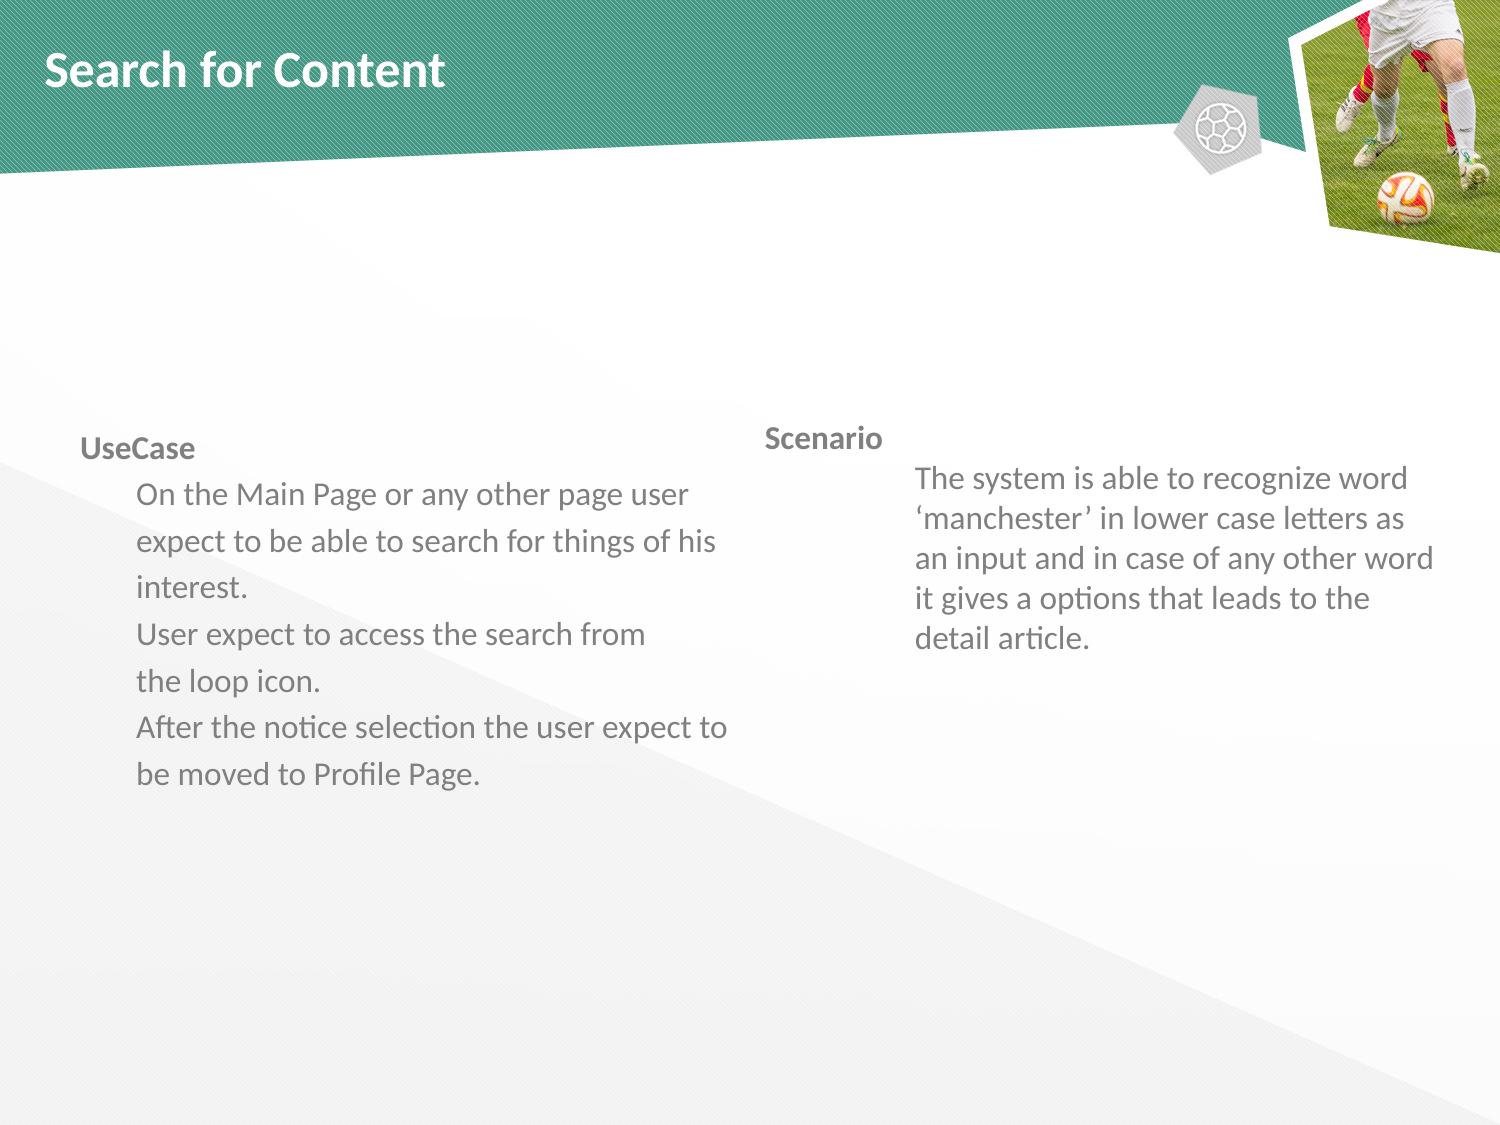

# Search for Content
UseCase
	On the Main Page or any other page user
	expect to be able to search for things of his
	interest.
	User expect to access the search from
	the loop icon.
	After the notice selection the user expect to
	be moved to Profile Page.

Scenario
	The system is able to recognize word
	‘manchester’ in lower case letters as 	an input and in case of any other word 	it gives a options that leads to the 	detail article.